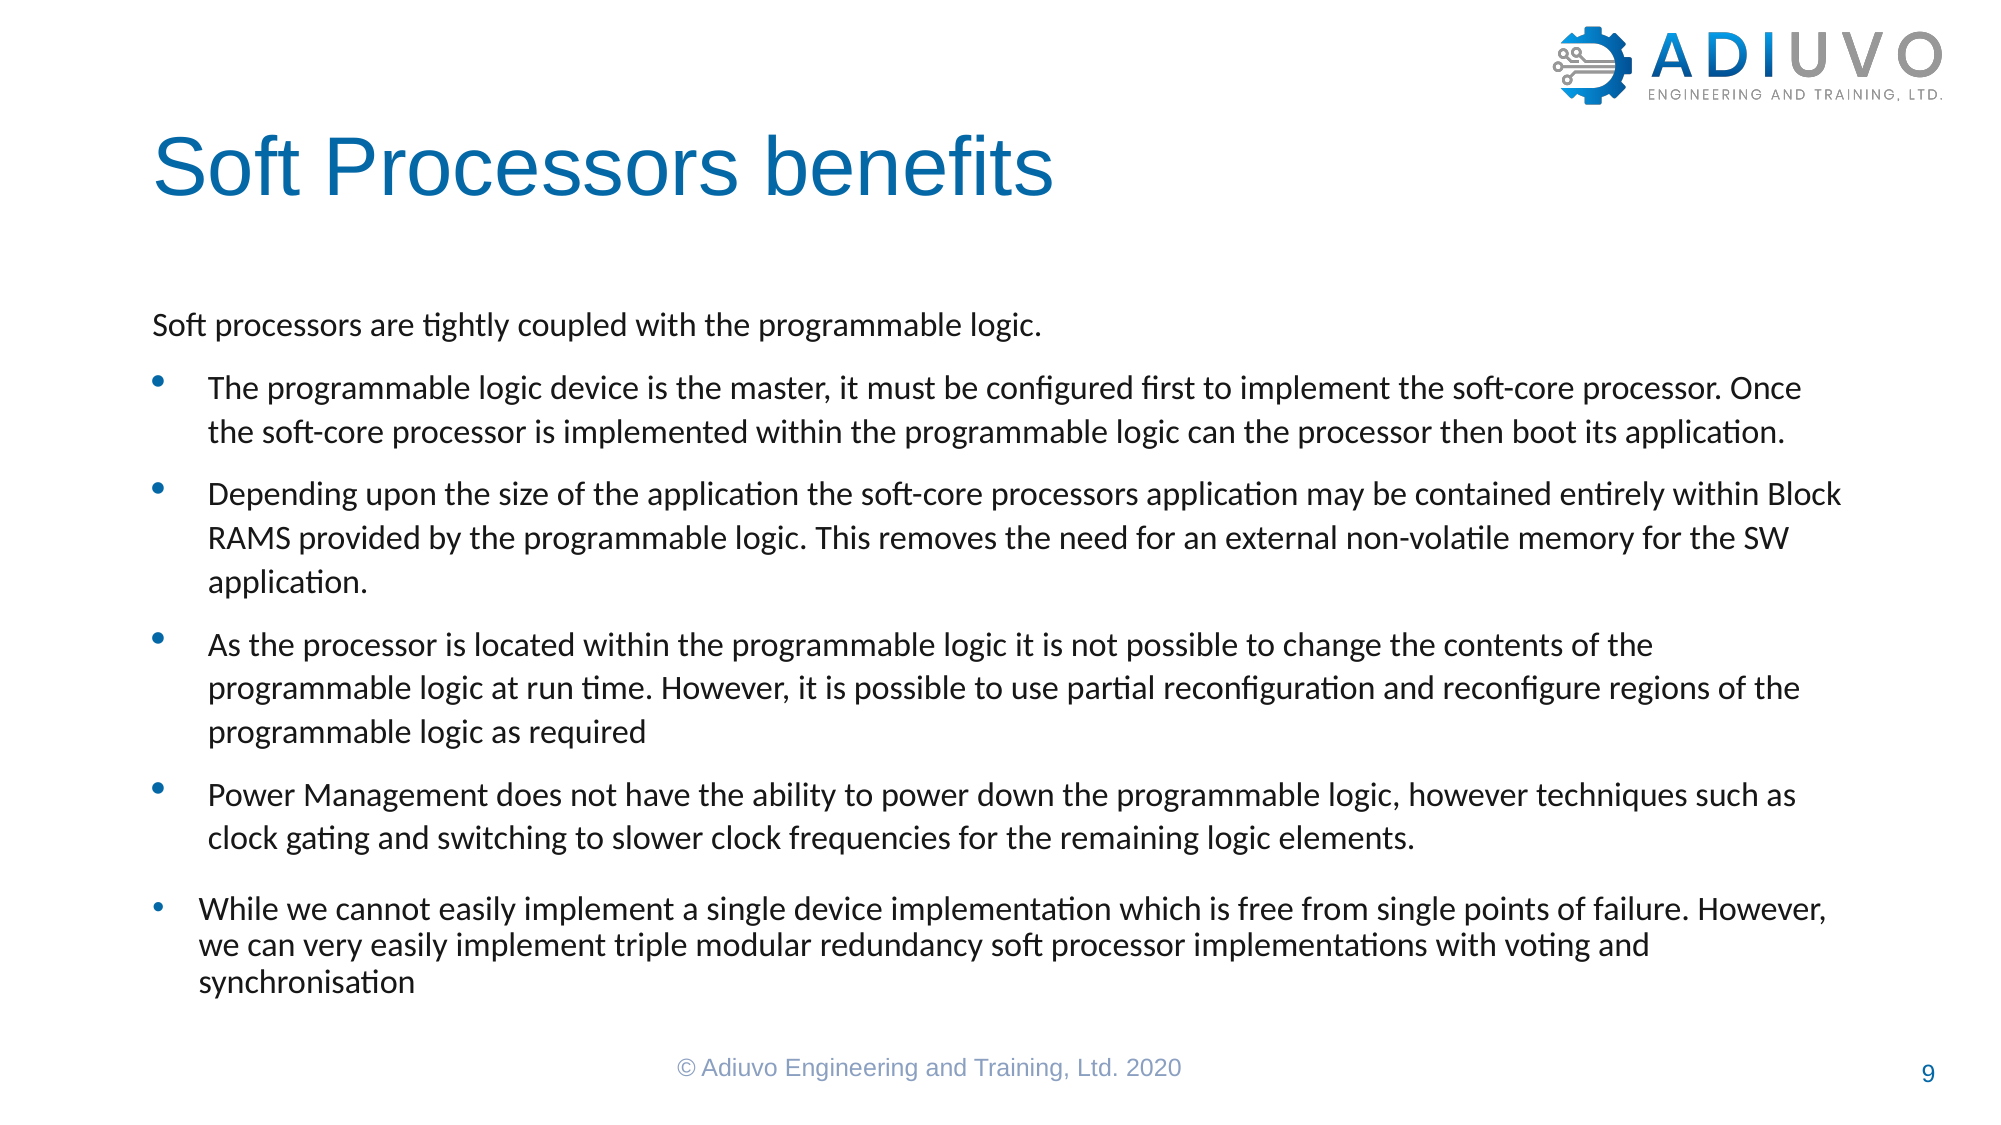

# Soft Processors benefits
Soft processors are tightly coupled with the programmable logic.
The programmable logic device is the master, it must be configured first to implement the soft-core processor. Once the soft-core processor is implemented within the programmable logic can the processor then boot its application.
Depending upon the size of the application the soft-core processors application may be contained entirely within Block RAMS provided by the programmable logic. This removes the need for an external non-volatile memory for the SW application.
As the processor is located within the programmable logic it is not possible to change the contents of the programmable logic at run time. However, it is possible to use partial reconfiguration and reconfigure regions of the programmable logic as required
Power Management does not have the ability to power down the programmable logic, however techniques such as clock gating and switching to slower clock frequencies for the remaining logic elements.
While we cannot easily implement a single device implementation which is free from single points of failure. However, we can very easily implement triple modular redundancy soft processor implementations with voting and synchronisation
© Adiuvo Engineering and Training, Ltd. 2020
9